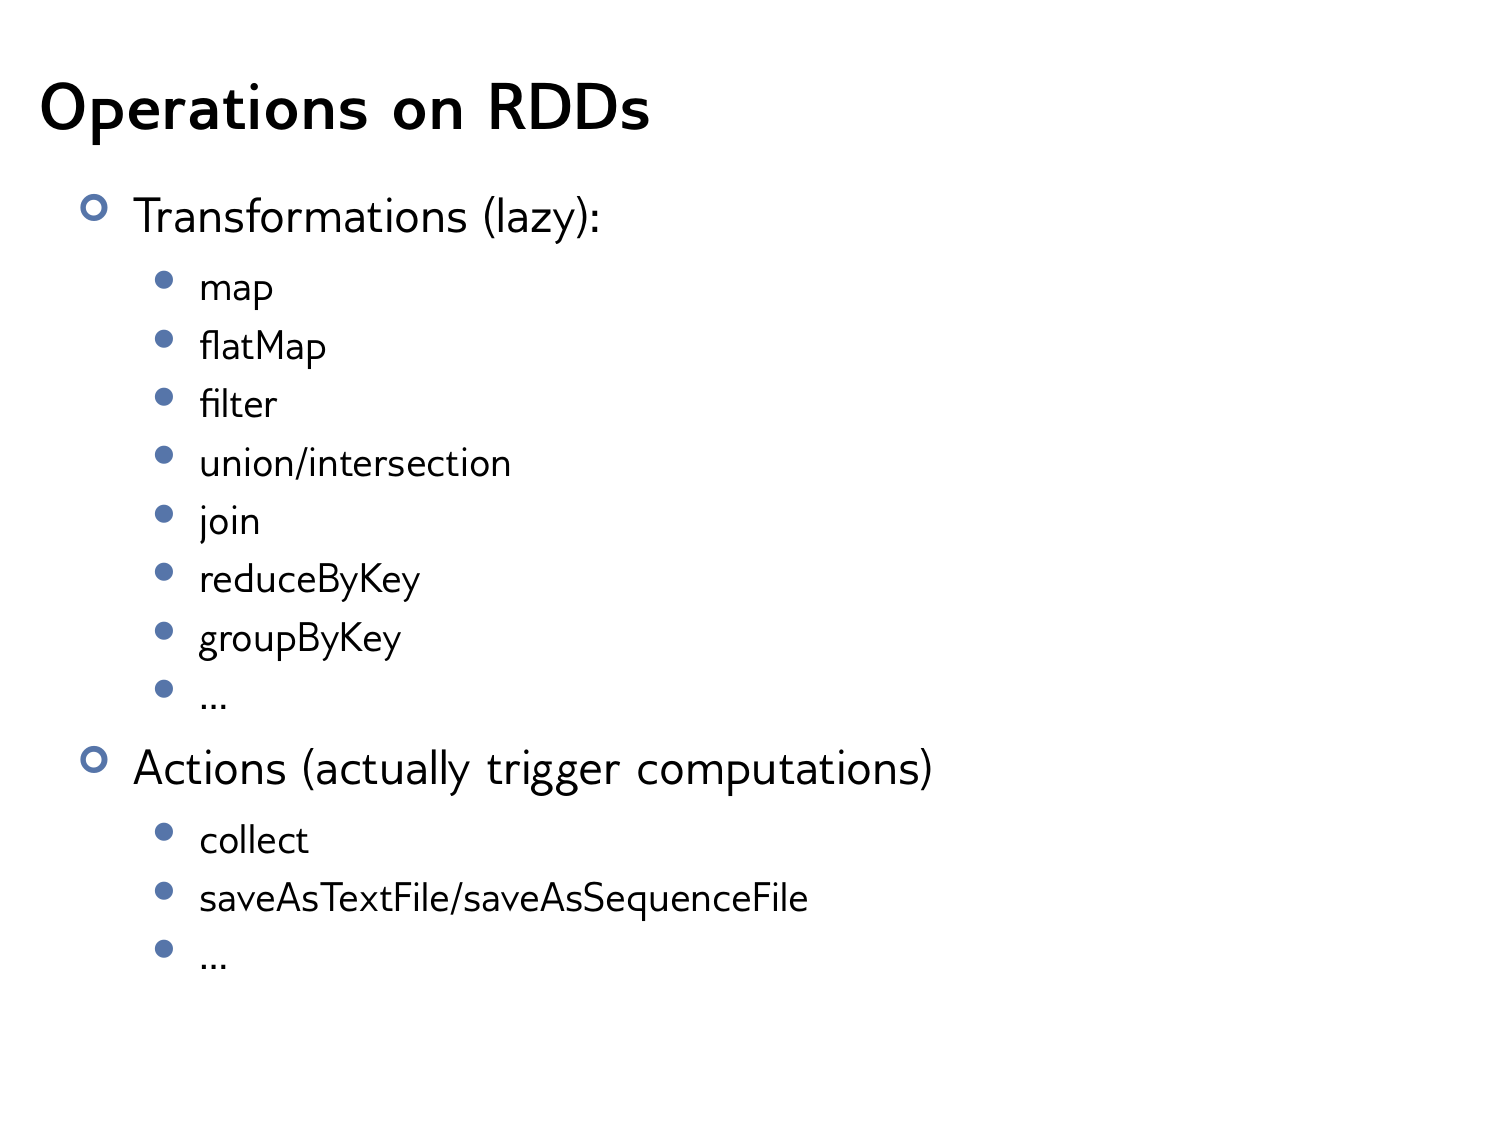

# Operations on RDDs
Transformations (lazy):
map
flatMap
filter
union/intersection
join
reduceByKey
groupByKey
…
Actions (actually trigger computations)
collect
saveAsTextFile/saveAsSequenceFile
…